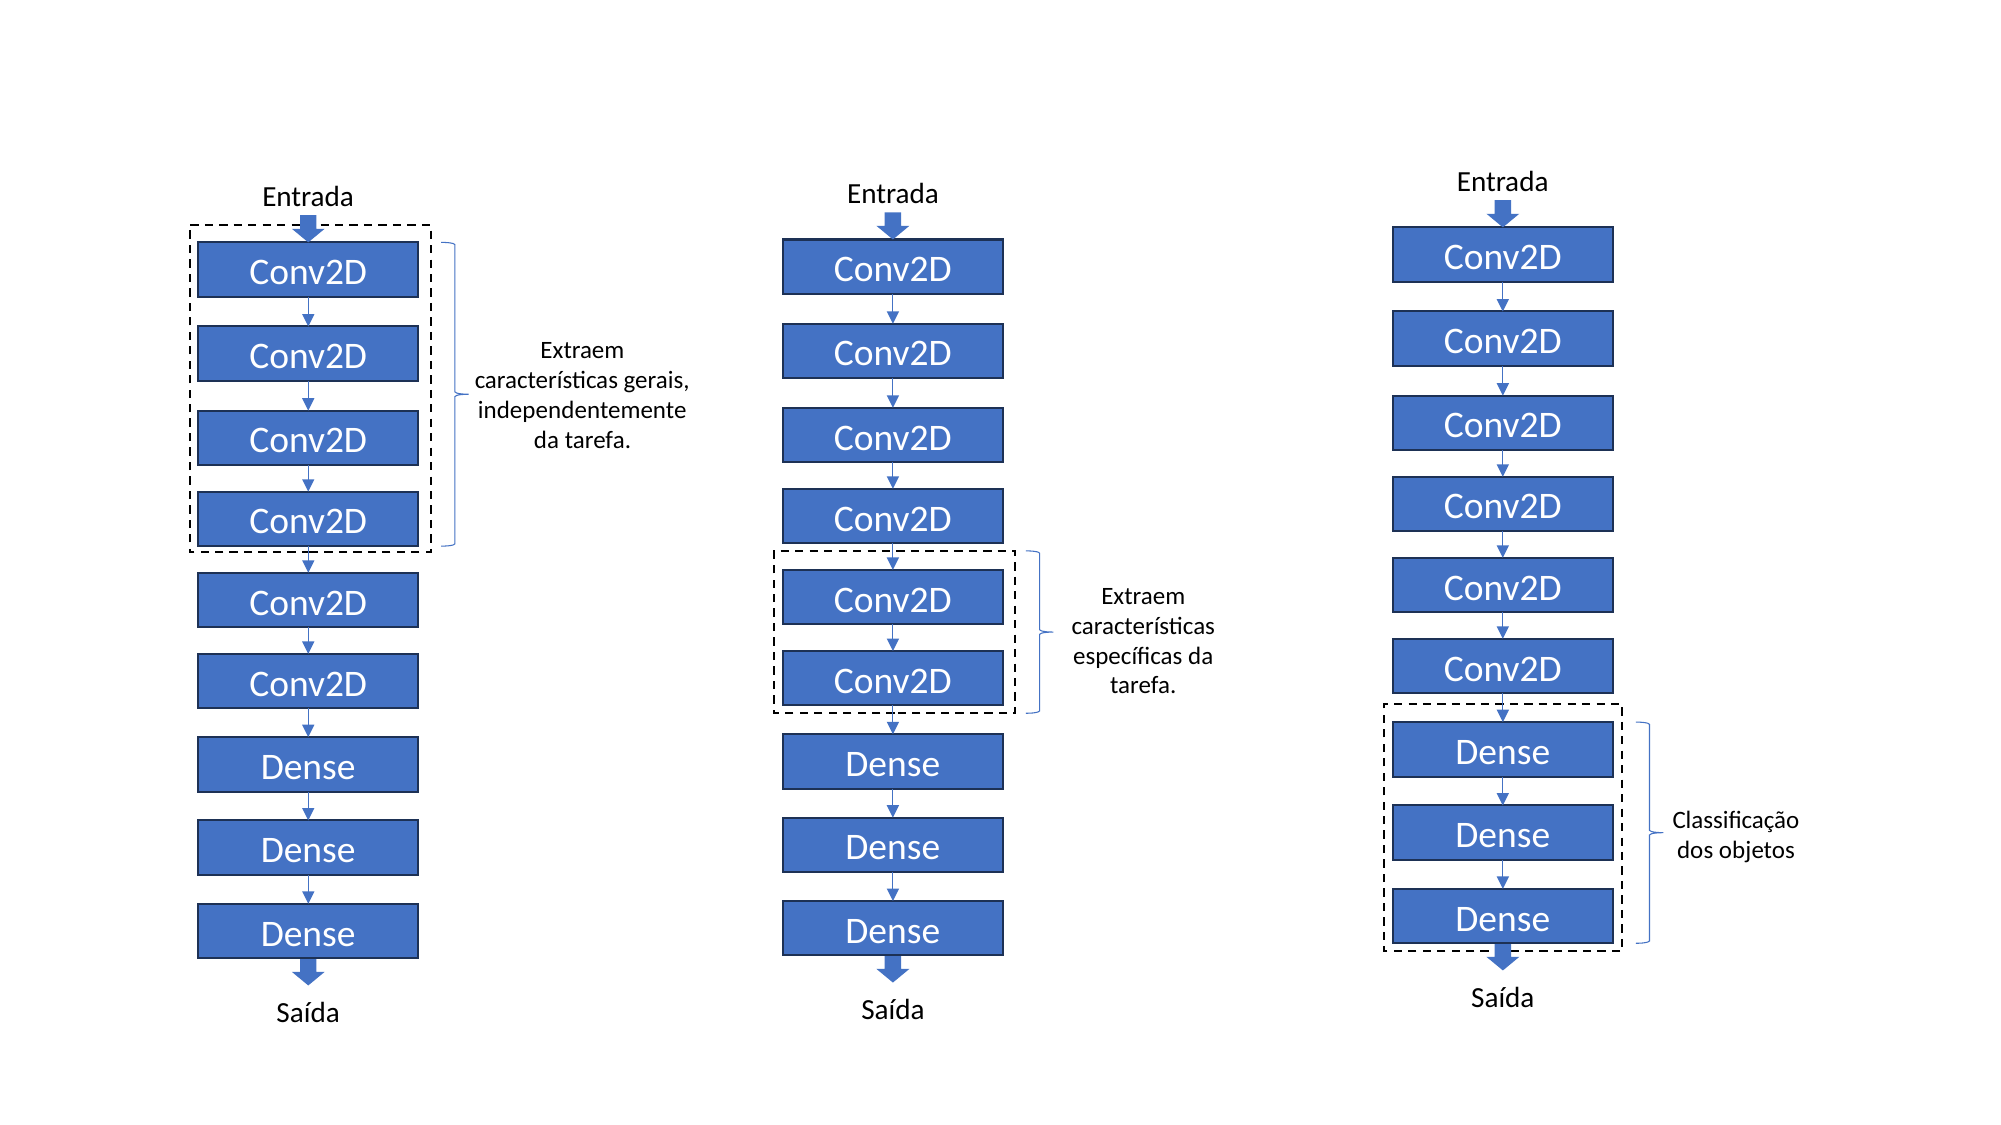

Entrada

Conv2D
Conv2D
Conv2D
Conv2D
Conv2D
Conv2D

Dense
Classificação dos objetos
Dense
Dense

Saída
Entrada

Conv2D
Conv2D
Conv2D
Conv2D

Conv2D
Extraem características específicas da tarefa.
Conv2D
Dense
Dense
Dense

Saída
Entrada

Conv2D

Extraem características gerais, independentemente da tarefa.
Conv2D
Conv2D
Conv2D
Conv2D
Conv2D
Dense
Dense
Dense

Saída